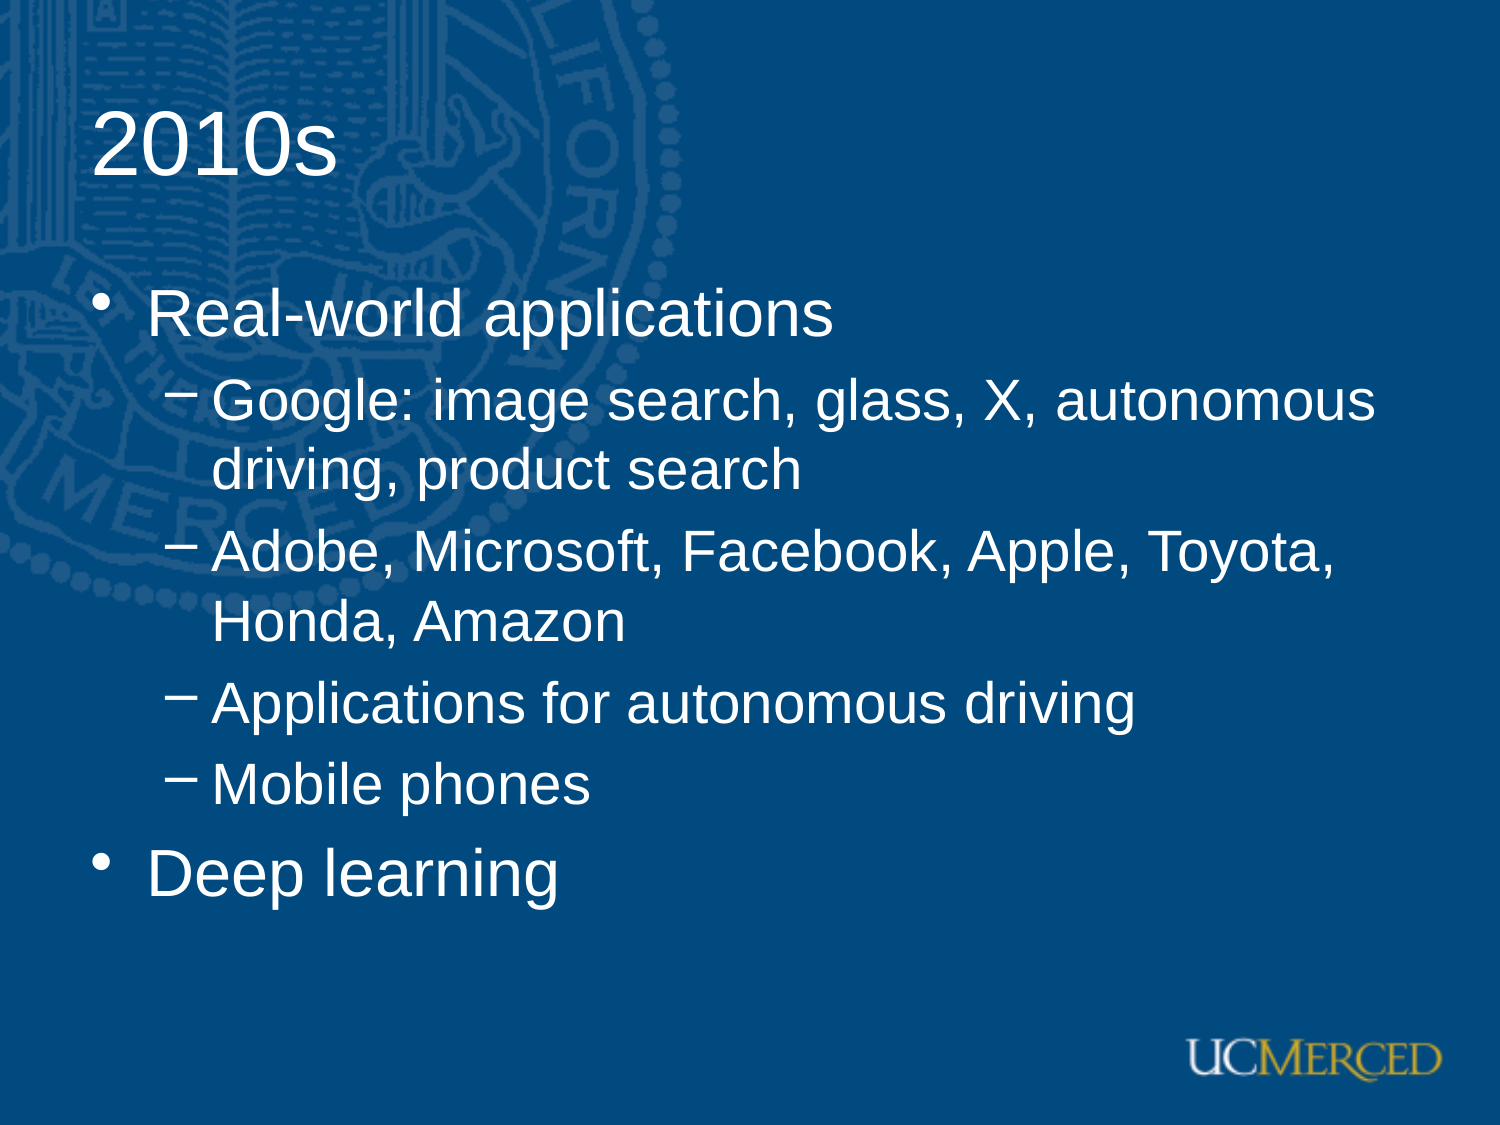

# 2010s
Real-world applications
Google: image search, glass, X, autonomous driving, product search
Adobe, Microsoft, Facebook, Apple, Toyota, Honda, Amazon
Applications for autonomous driving
Mobile phones
Deep learning